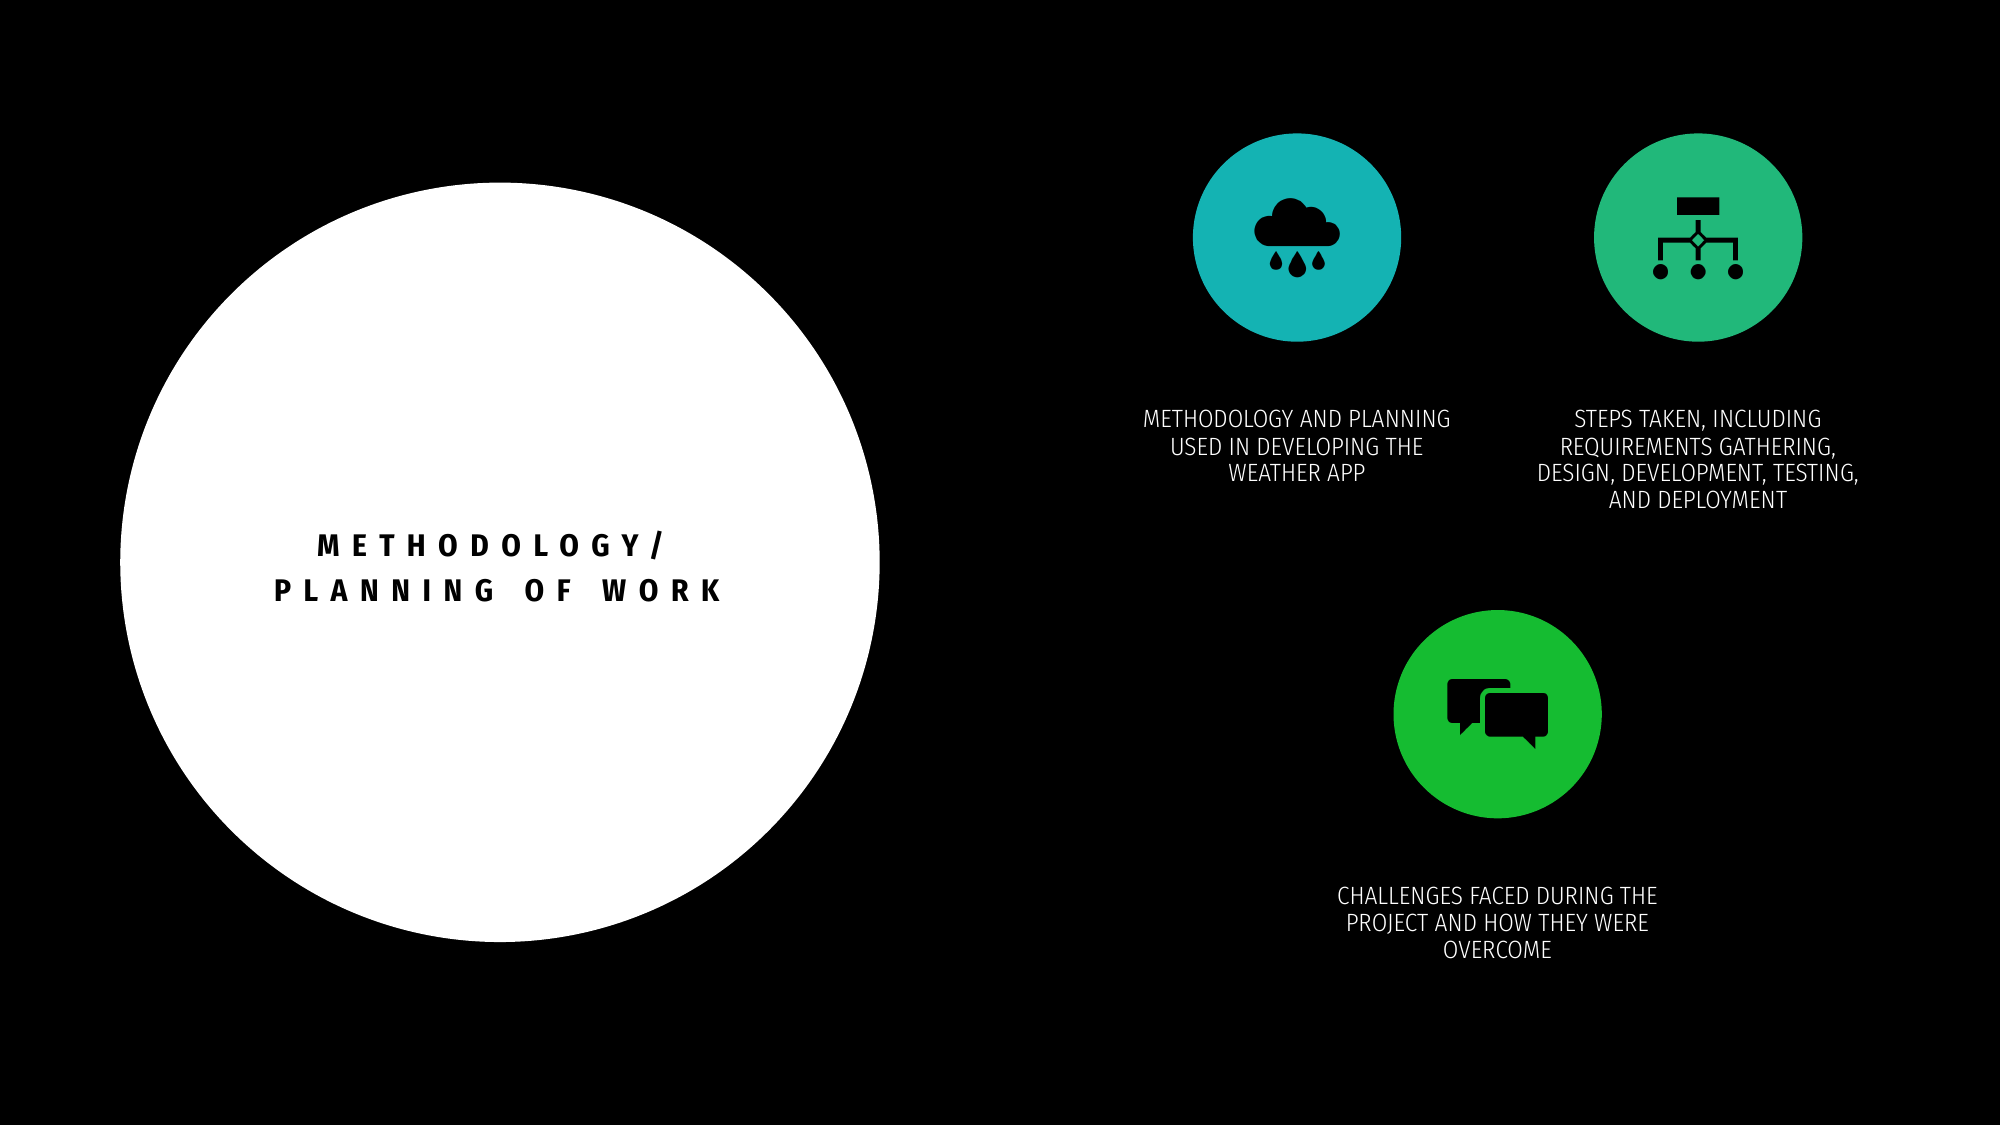

methodology and planning used in developing the weather app
steps taken, including requirements gathering, design, development, testing, and deployment
challenges faced during the project and how they were overcome

# Methodology/Planning of Work